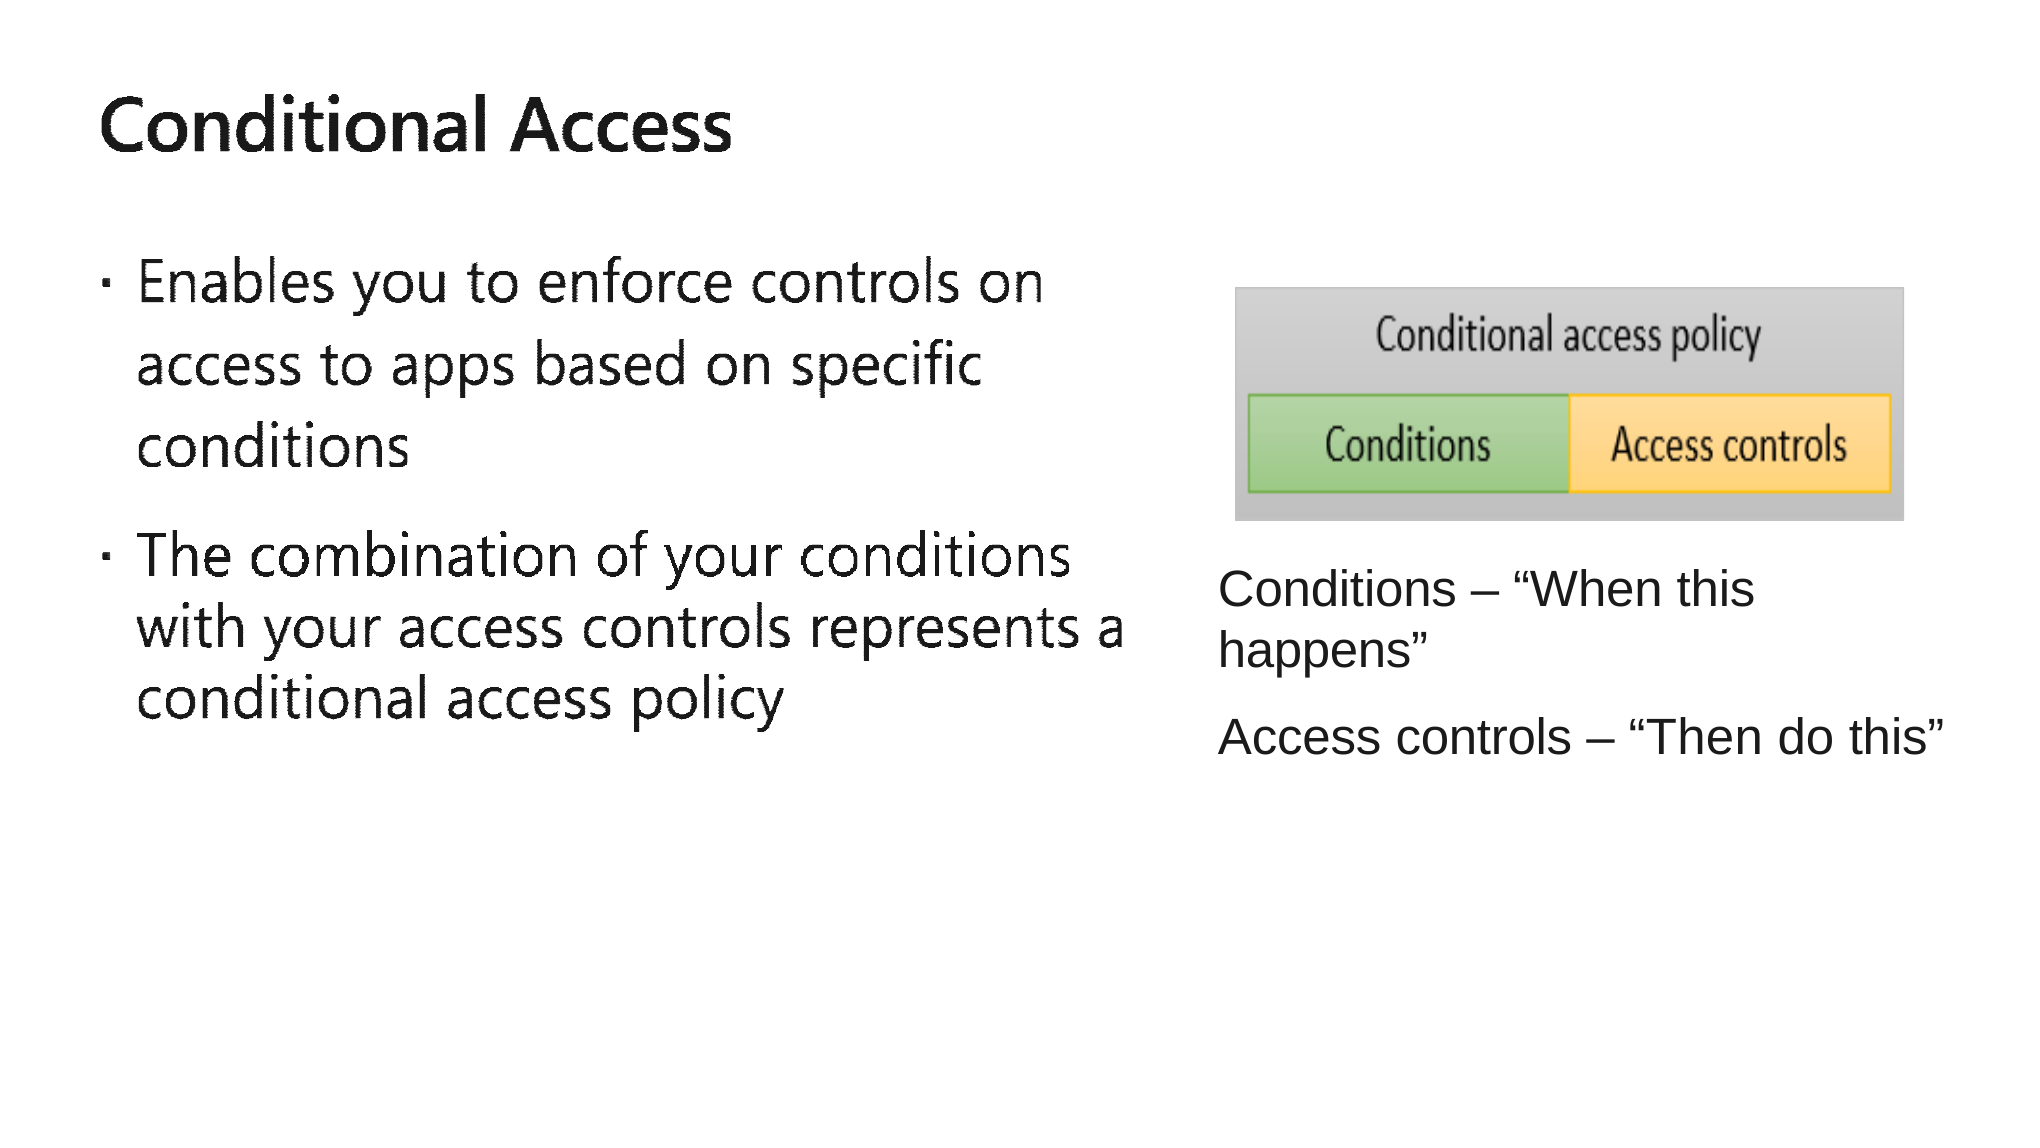

Conditions – “When this happens”
Access controls – “Then do this”